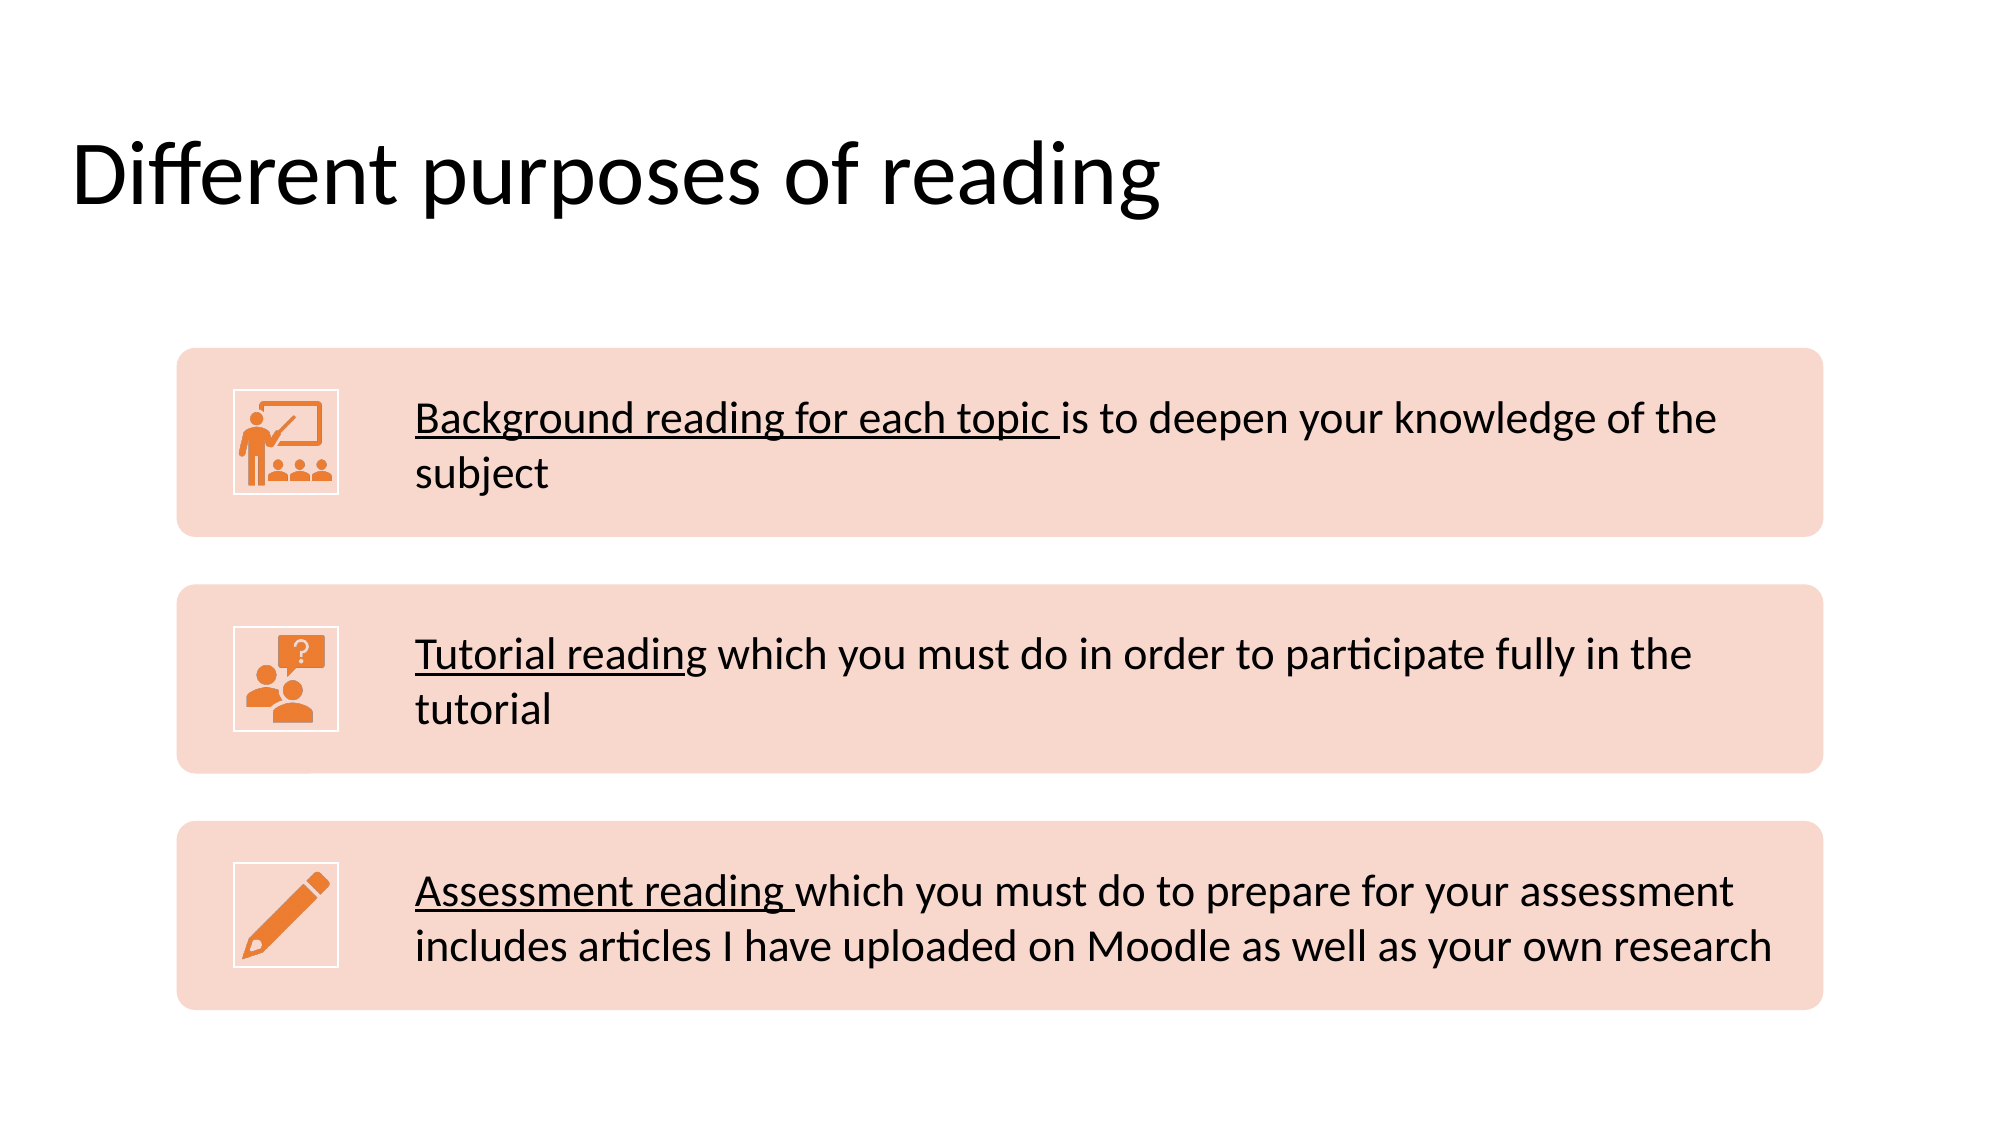

# Different purposes of reading
Background reading for each topic is to deepen your knowledge of the subject
Tutorial reading which you must do in order to participate fully in the tutorial
Assessment reading which you must do to prepare for your assessment includes articles I have uploaded on Moodle as well as your own research